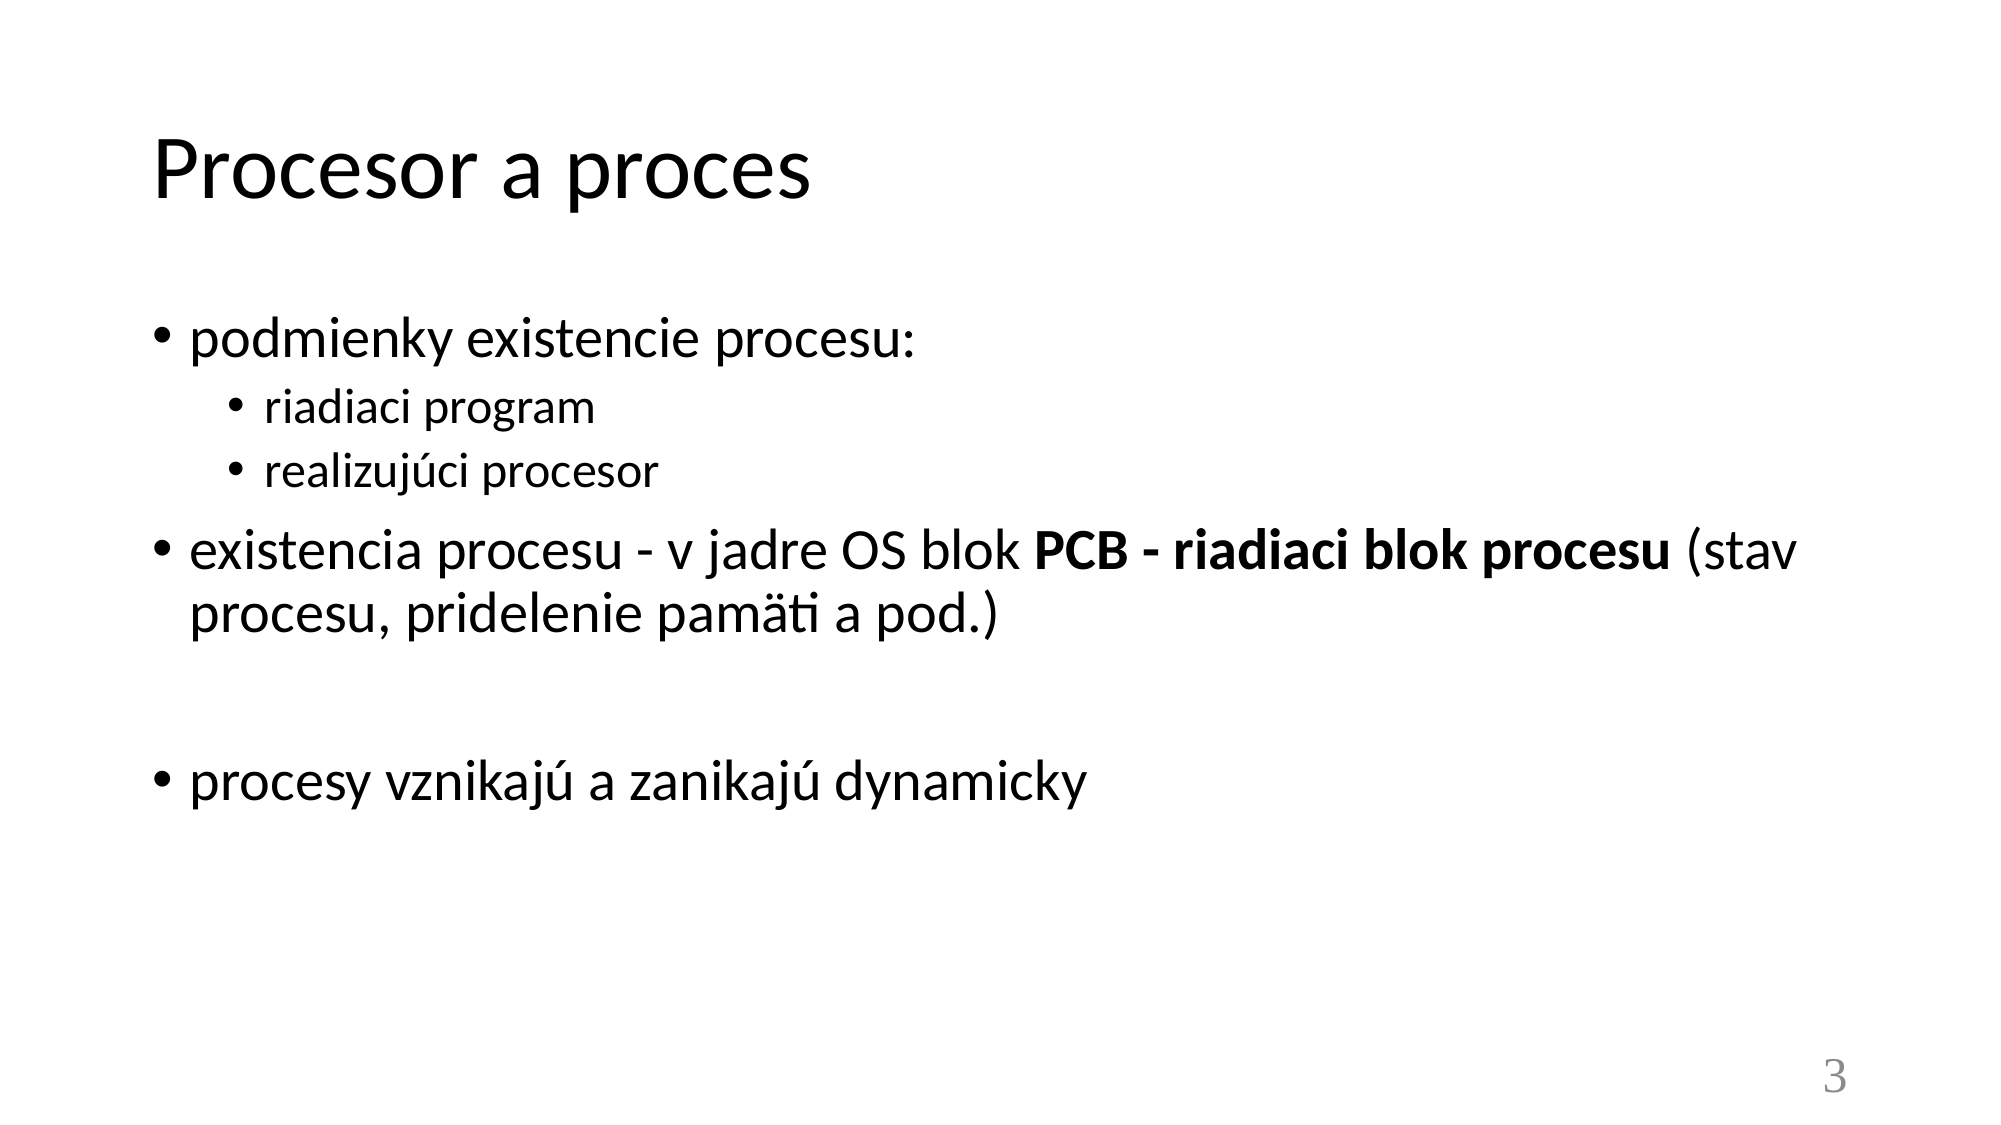

# Procesor a proces
podmienky existencie procesu:
riadiaci program
realizujúci procesor
existencia procesu - v jadre OS blok PCB - riadiaci blok procesu (stav procesu, pridelenie pamäti a pod.)

procesy vznikajú a zanikajú dynamicky
3